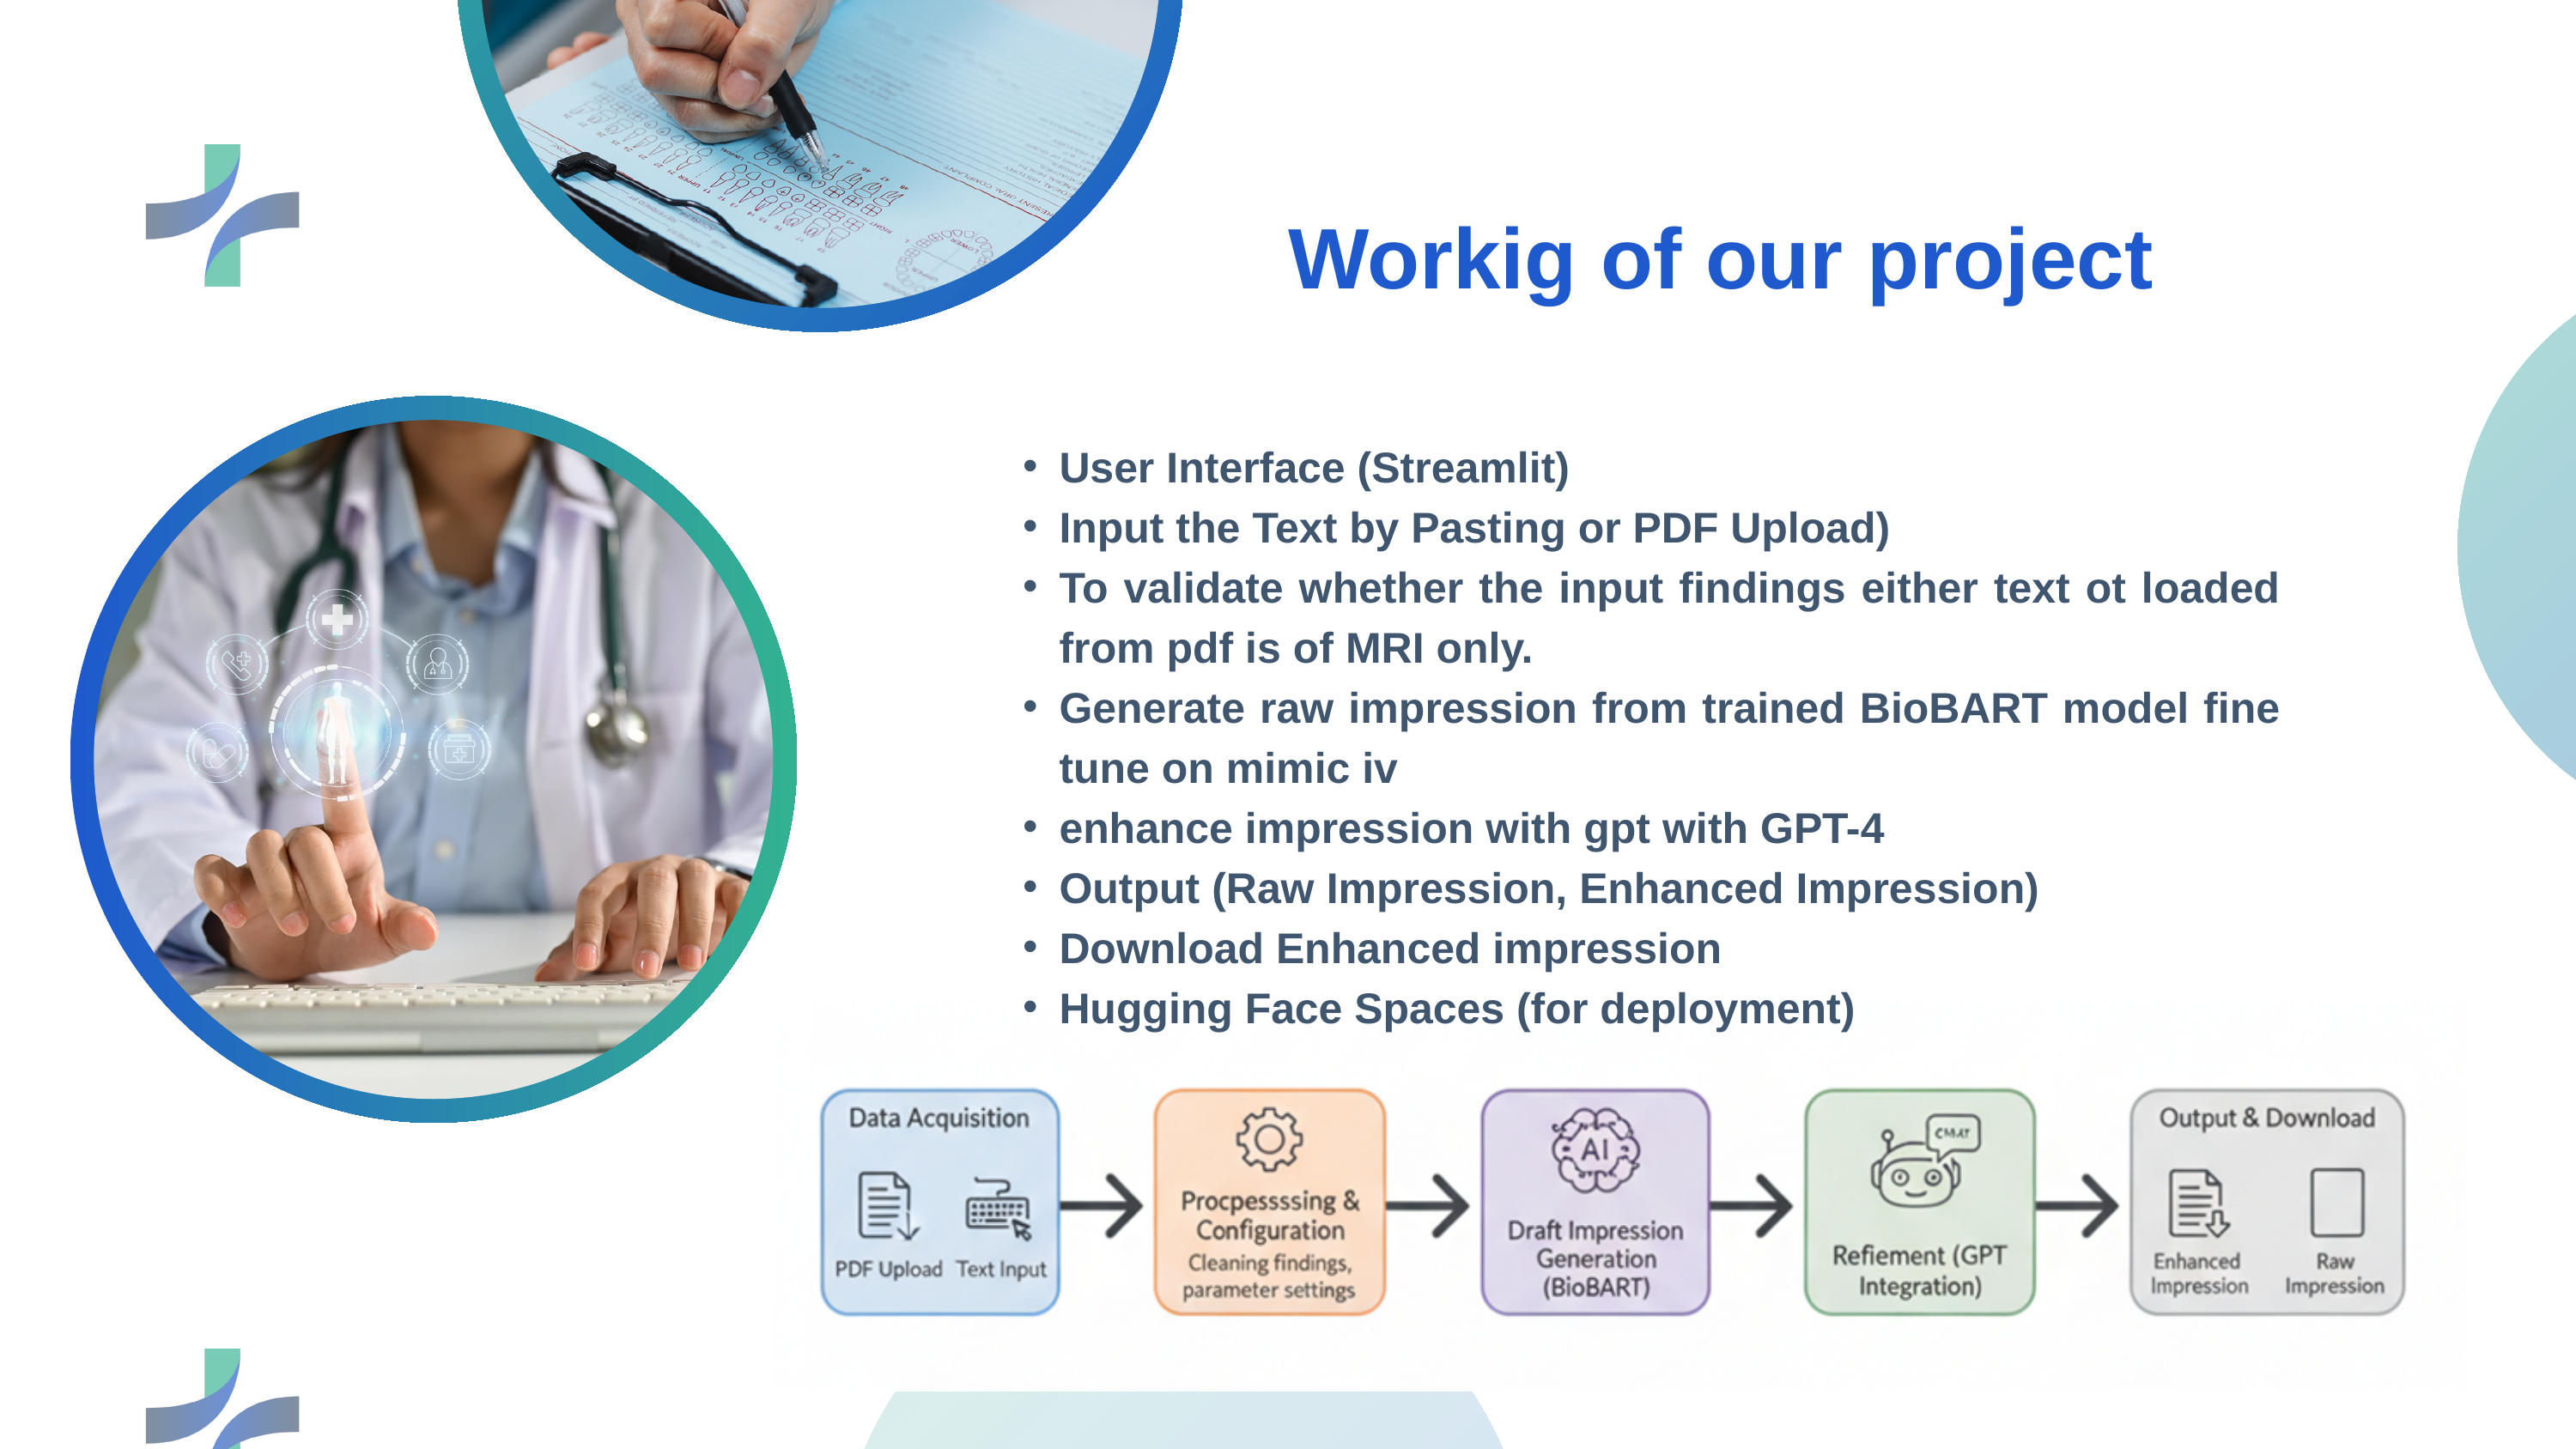

Workig of our project

User Interface (Streamlit)
Input the Text by Pasting or PDF Upload)
To validate whether the input findings either text ot loaded from pdf is of MRI only.
Generate raw impression from trained BioBART model fine tune on mimic iv
enhance impression with gpt with GPT-4
Output (Raw Impression, Enhanced Impression)
Download Enhanced impression
Hugging Face Spaces (for deployment)